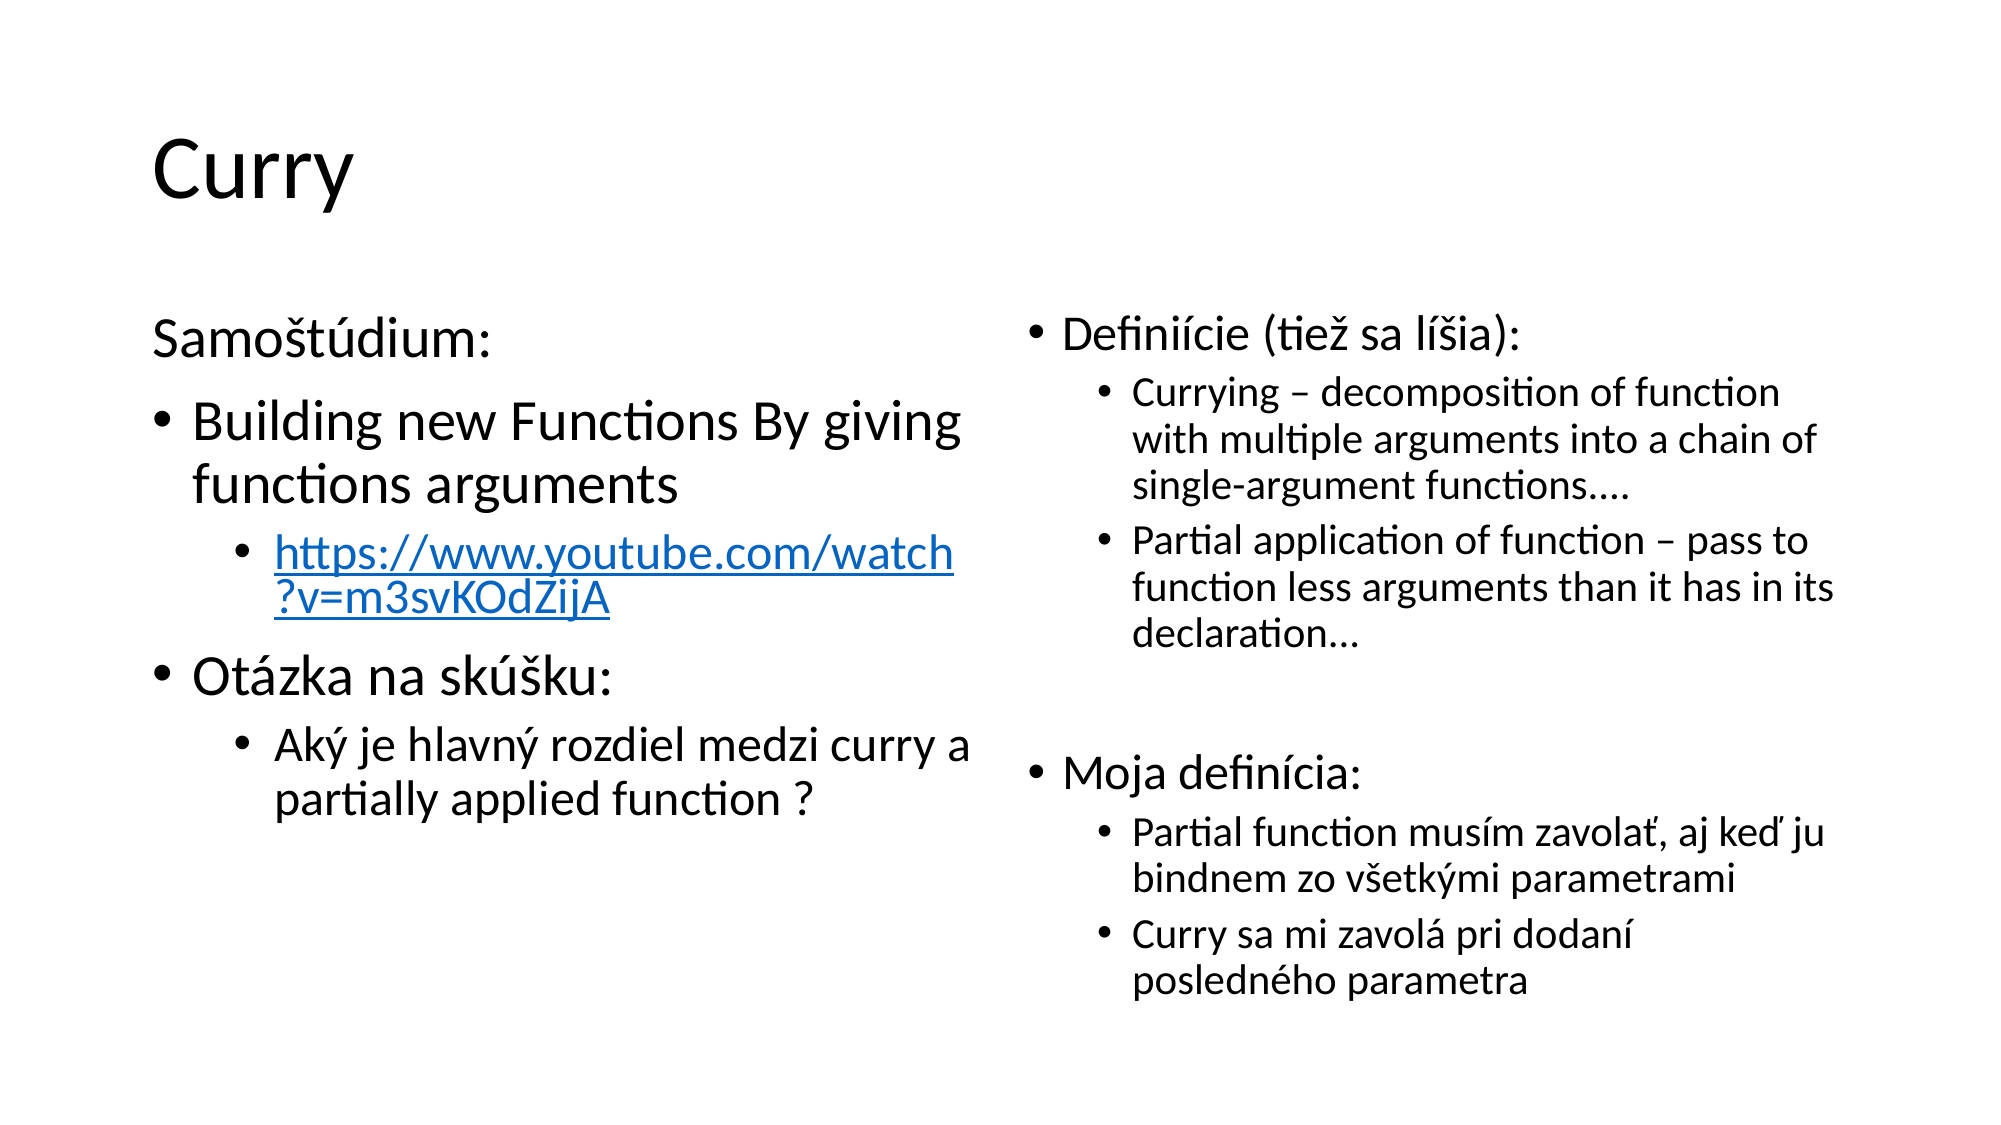

# Curry
Samoštúdium:
Building new Functions By giving functions arguments
https://www.youtube.com/watch?v=m3svKOdZijA
Otázka na skúšku:
Aký je hlavný rozdiel medzi curry a partially applied function ?

Definiície (tiež sa líšia):
Currying – decomposition of function with multiple arguments into a chain of single-argument functions....
Partial application of function – pass to function less arguments than it has in its declaration...

Moja definícia:
Partial function musím zavolať, aj keď ju bindnem zo všetkými parametrami
Curry sa mi zavolá pri dodaní posledného parametra